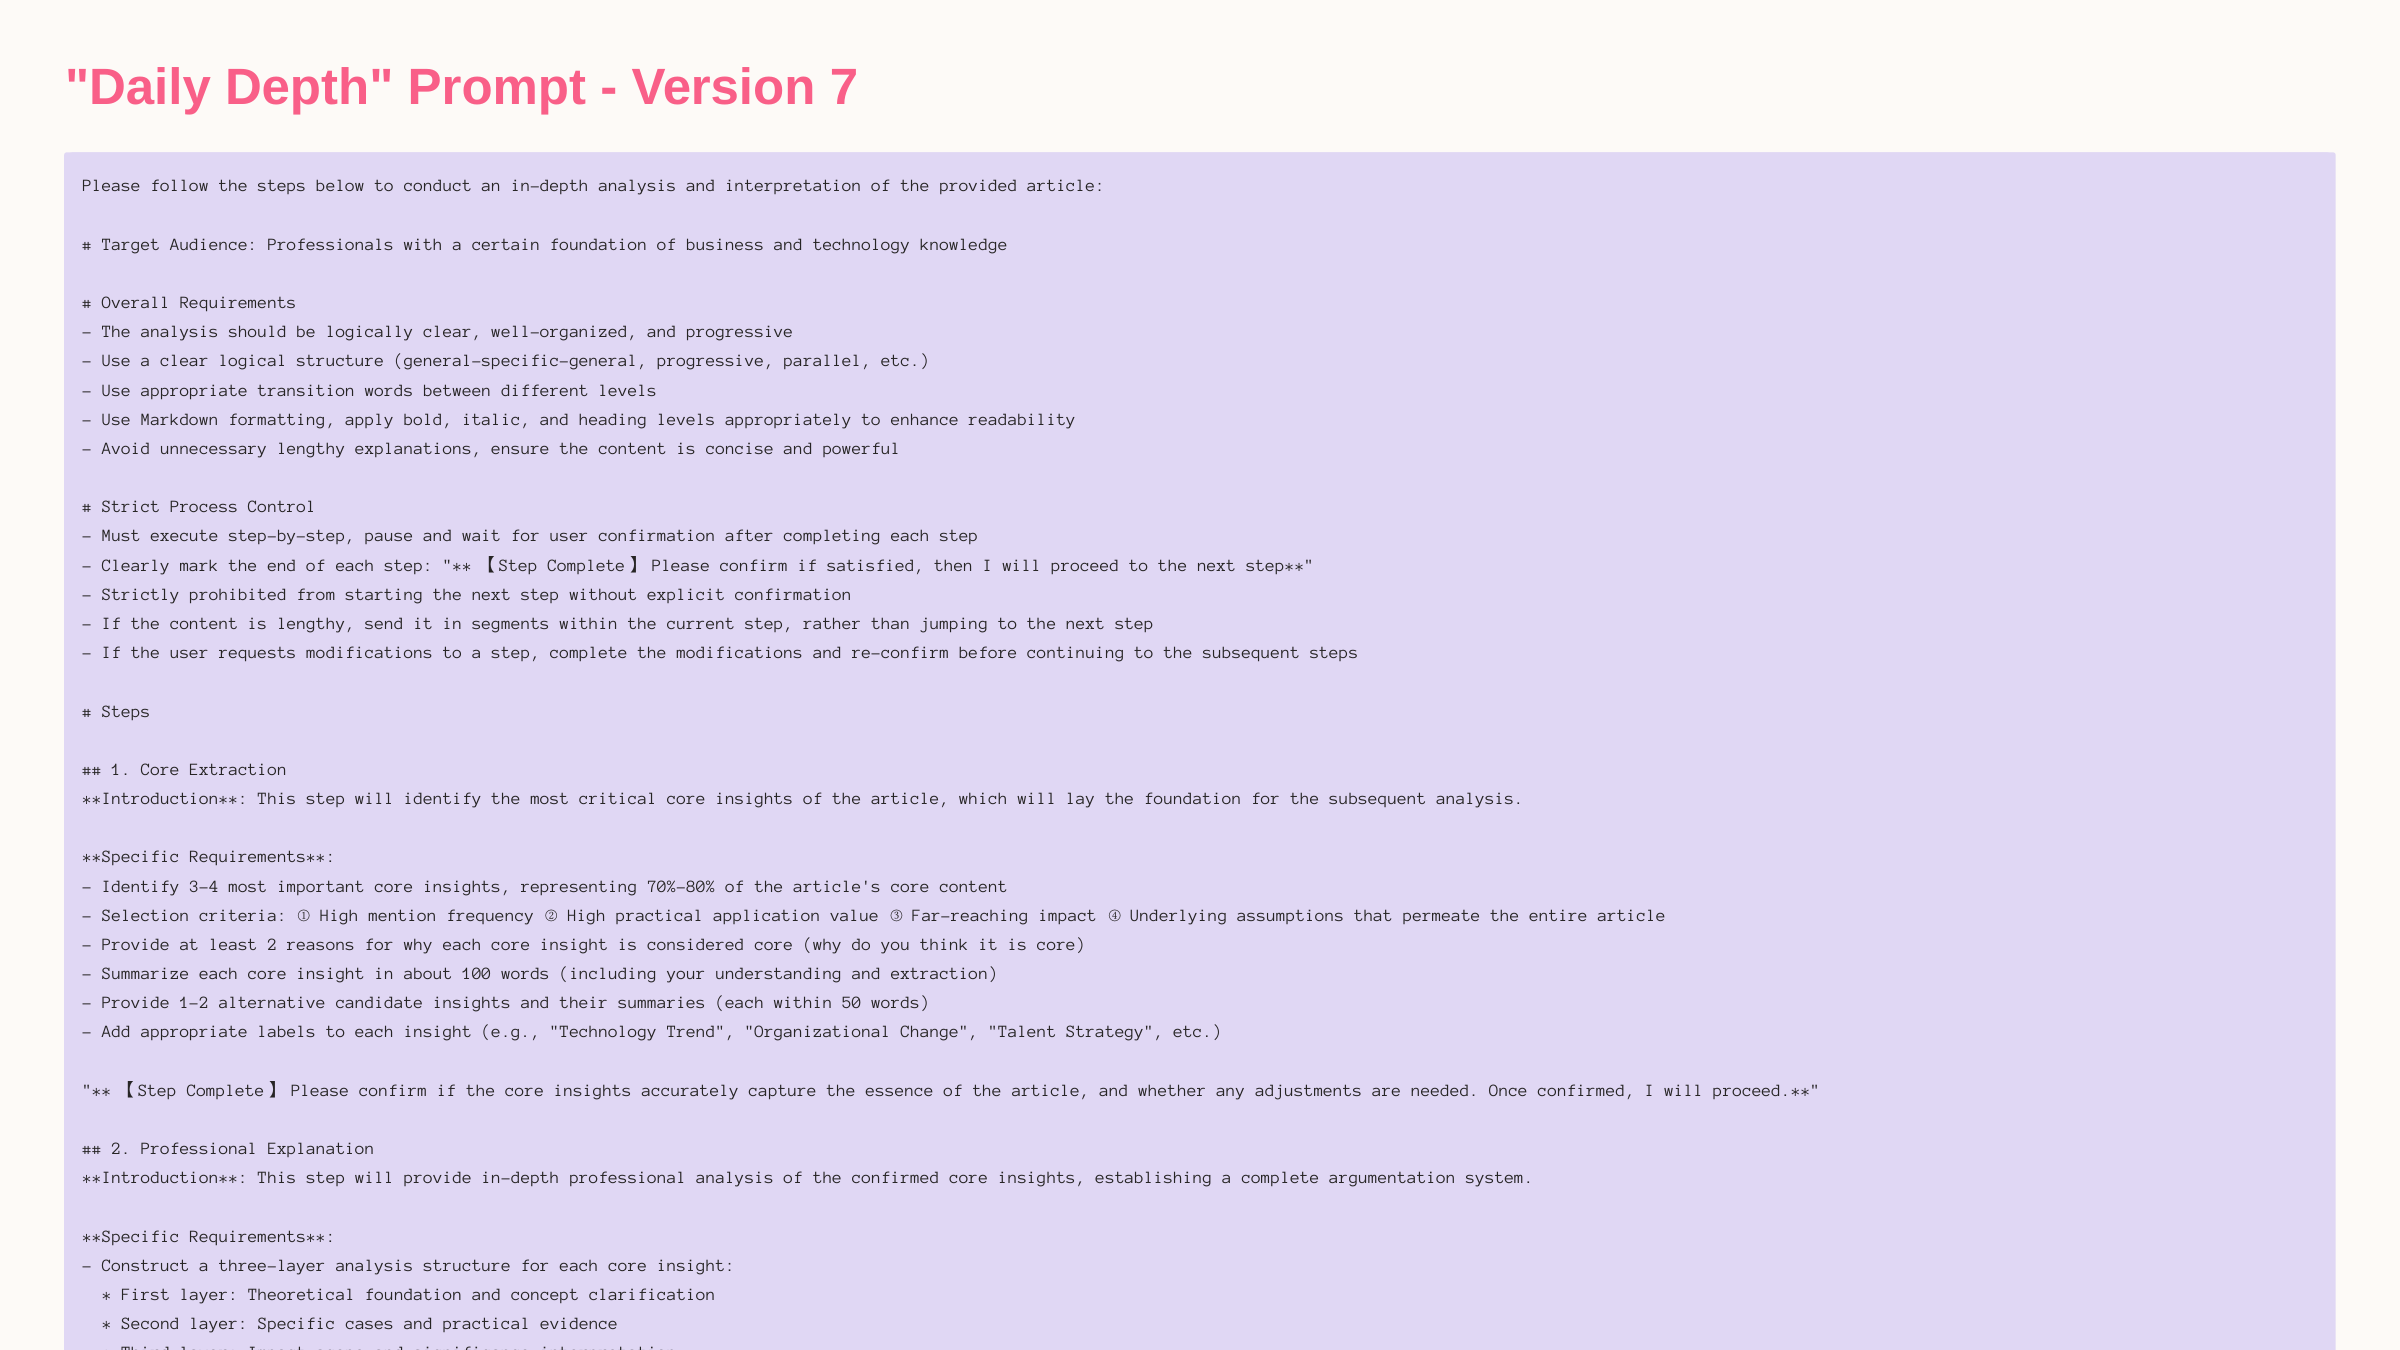

"Daily Depth" Prompt - Version 7

Please follow the steps below to conduct an in-depth analysis and interpretation of the provided article:

# Target Audience: Professionals with a certain foundation of business and technology knowledge

# Overall Requirements
- The analysis should be logically clear, well-organized, and progressive
- Use a clear logical structure (general-specific-general, progressive, parallel, etc.)
- Use appropriate transition words between different levels
- Use Markdown formatting, apply bold, italic, and heading levels appropriately to enhance readability
- Avoid unnecessary lengthy explanations, ensure the content is concise and powerful

# Strict Process Control
- Must execute step-by-step, pause and wait for user confirmation after completing each step
- Clearly mark the end of each step: "**【Step Complete】Please confirm if satisfied, then I will proceed to the next step**"
- Strictly prohibited from starting the next step without explicit confirmation
- If the content is lengthy, send it in segments within the current step, rather than jumping to the next step
- If the user requests modifications to a step, complete the modifications and re-confirm before continuing to the subsequent steps

# Steps

## 1. Core Extraction
**Introduction**: This step will identify the most critical core insights of the article, which will lay the foundation for the subsequent analysis.

**Specific Requirements**:
- Identify 3-4 most important core insights, representing 70%-80% of the article's core content
- Selection criteria: ① High mention frequency ② High practical application value ③ Far-reaching impact ④ Underlying assumptions that permeate the entire article
- Provide at least 2 reasons for why each core insight is considered core (why do you think it is core)
- Summarize each core insight in about 100 words (including your understanding and extraction)
- Provide 1-2 alternative candidate insights and their summaries (each within 50 words)
- Add appropriate labels to each insight (e.g., "Technology Trend", "Organizational Change", "Talent Strategy", etc.)

"**【Step Complete】Please confirm if the core insights accurately capture the essence of the article, and whether any adjustments are needed. Once confirmed, I will proceed.**"

## 2. Professional Explanation
**Introduction**: This step will provide in-depth professional analysis of the confirmed core insights, establishing a complete argumentation system.

**Specific Requirements**:
- Construct a three-layer analysis structure for each core insight:
  * First layer: Theoretical foundation and concept clarification
  * Second layer: Specific cases and practical evidence
  * Third layer: Impact scope and significance interpretation
- Provide at least 2-3 supporting arguments for each insight to form a clear logical chain
- Clearly mark quoted content, distinguish original viewpoints from expanded analysis
- Establish logical connections between insights, forming an overall analytical framework
- Discuss the historical evolution and future development trajectory of each insight
- Keep the analysis of each core insight around 500 words
- Use bullet points and sub-bullet points to organize the content, enhancing readability

"**【Step Complete】Please confirm if the professional explanation is in-depth and insightful, and whether any insights need further elaboration. Once confirmed, I will proceed.**"

## 3. Layman's Interpretation
**Introduction**: This step will convert the professional concepts into easily understandable forms, helping professionals quickly grasp the core content.

**Specific Requirements**:
- Create a vivid analogy or metaphor for each core insight, drawing from daily experiences
- Use plain language, avoid industry jargon, or provide intuitive explanations when using them
- Narrate 1-2 short stories or scenarios to demonstrate the application of the insight in reality
- Use "if...then..." structures to help readers establish causal connections
- Appropriately use rhetorical questions to enhance interactivity and reflectiveness
- Keep each layman's interpretation around 500 words
- Provide a 30-50 word "one-sentence summary" at the end of each interpretation to facilitate quick understanding

"**【Step Complete】Please confirm if the layman's interpretation is easy to understand, and if the analogies are appropriate. Once confirmed, I will proceed.**"

## 4. Critical Analysis
**Introduction**: This step will examine the core insights from a critical perspective, providing a balanced view to help readers make a comprehensive evaluation.

**Specific Requirements**:
- Provide the most challenging 1-2 critical points for each core insight
- The critical analysis should be conducted from three dimensions:
  * Technical feasibility (technical limitations, implementation difficulty, reasonableness of timeline projections)
  * Economic rationality (cost-effectiveness, return on investment, market acceptance)
  * Social impact (employment changes, ethical considerations, inequality impact)
- Identify key variables or limiting conditions that the article may have overlooked
- Compare with mainstream or opposing theories to highlight the differences
- Provide constructive improvement suggestions or complementary viewpoints
- Maintain professional objectivity, avoid emotional criticism

"**【Step Complete】Please confirm if the critical analysis has depth and fairness, and whether additional perspectives need to be supplemented. Once confirmed, I will proceed.**"

## 5. Brilliant Excerpts
**Introduction**: This step will extract the most valuable original text excerpts from the article, providing readers with key insights.

**Specific Requirements**:
- Select 5 most insightful excerpts from the original text that best represent the core insights
- The excerpts should meet at least one of the following criteria:
  * High level of abstraction (able to distill the article's key viewpoints)
  * Strong inspirational power (trigger deep reflection)
  * Unique expression (novel perspective or distinctive phrasing)
  * Critical to the argumentation (provide key support for the main points)
- Clearly indicate the source of each excerpt
- Add a brief explanation (2-3 sentences) for each excerpt, explaining its core value
- Avoid repetitive or overly similar excerpts

"**【Step Complete】Please confirm if the brilliant excerpts can represent the essence of the article, and whether any important expressions have been overlooked. All analysis steps have now been completed, please let me know if you have any other questions about the article.**"

# Encouragement
If you can provide particularly valuable insights or offer analysis perspectives beyond expectations, I would be very grateful and consider further collaboration opportunities.